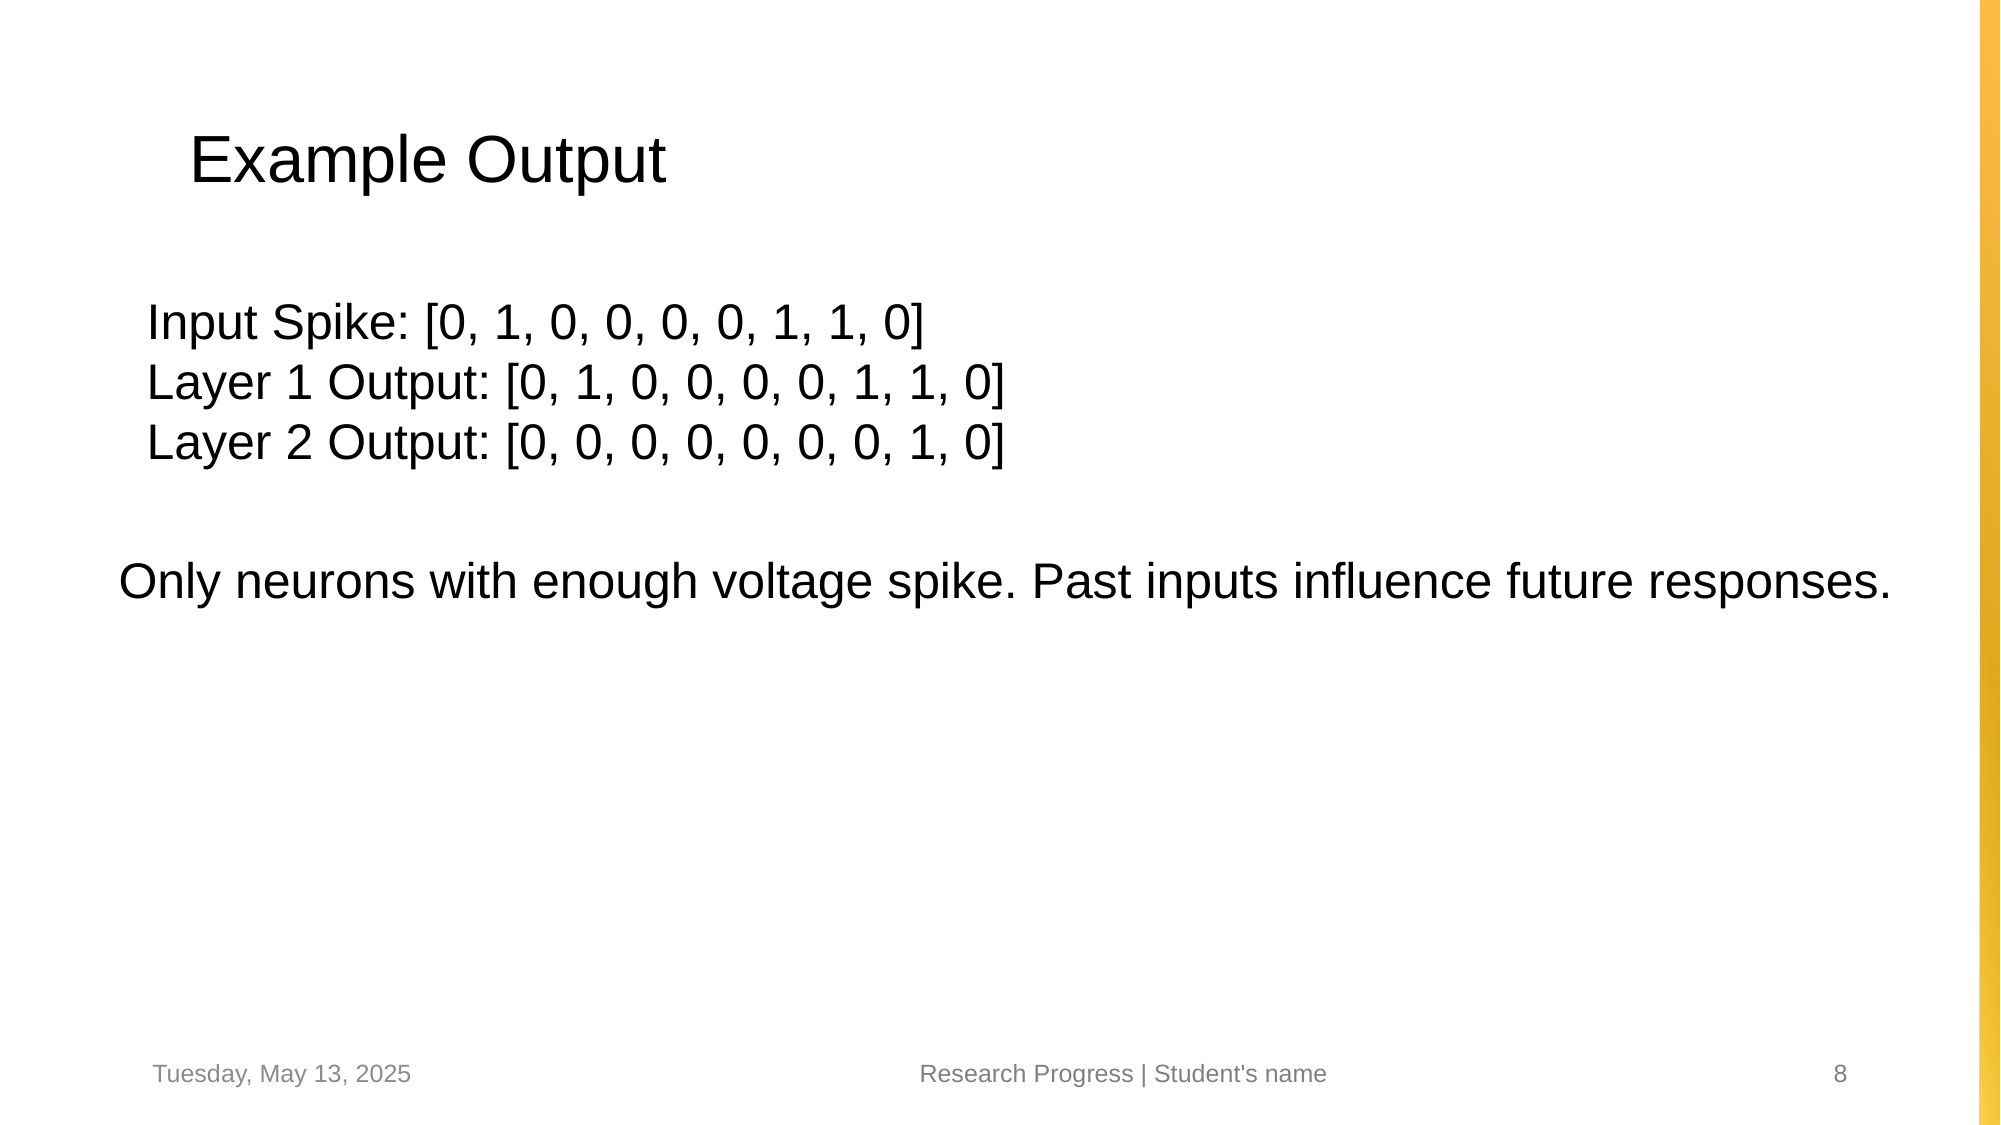

# Example Output
  Input Spike: [0, 1, 0, 0, 0, 0, 1, 1, 0]
  Layer 1 Output: [0, 1, 0, 0, 0, 0, 1, 1, 0]
  Layer 2 Output: [0, 0, 0, 0, 0, 0, 0, 1, 0]
Only neurons with enough voltage spike. Past inputs influence future responses.
Tuesday, May 13, 2025
Research Progress | Student's name
8